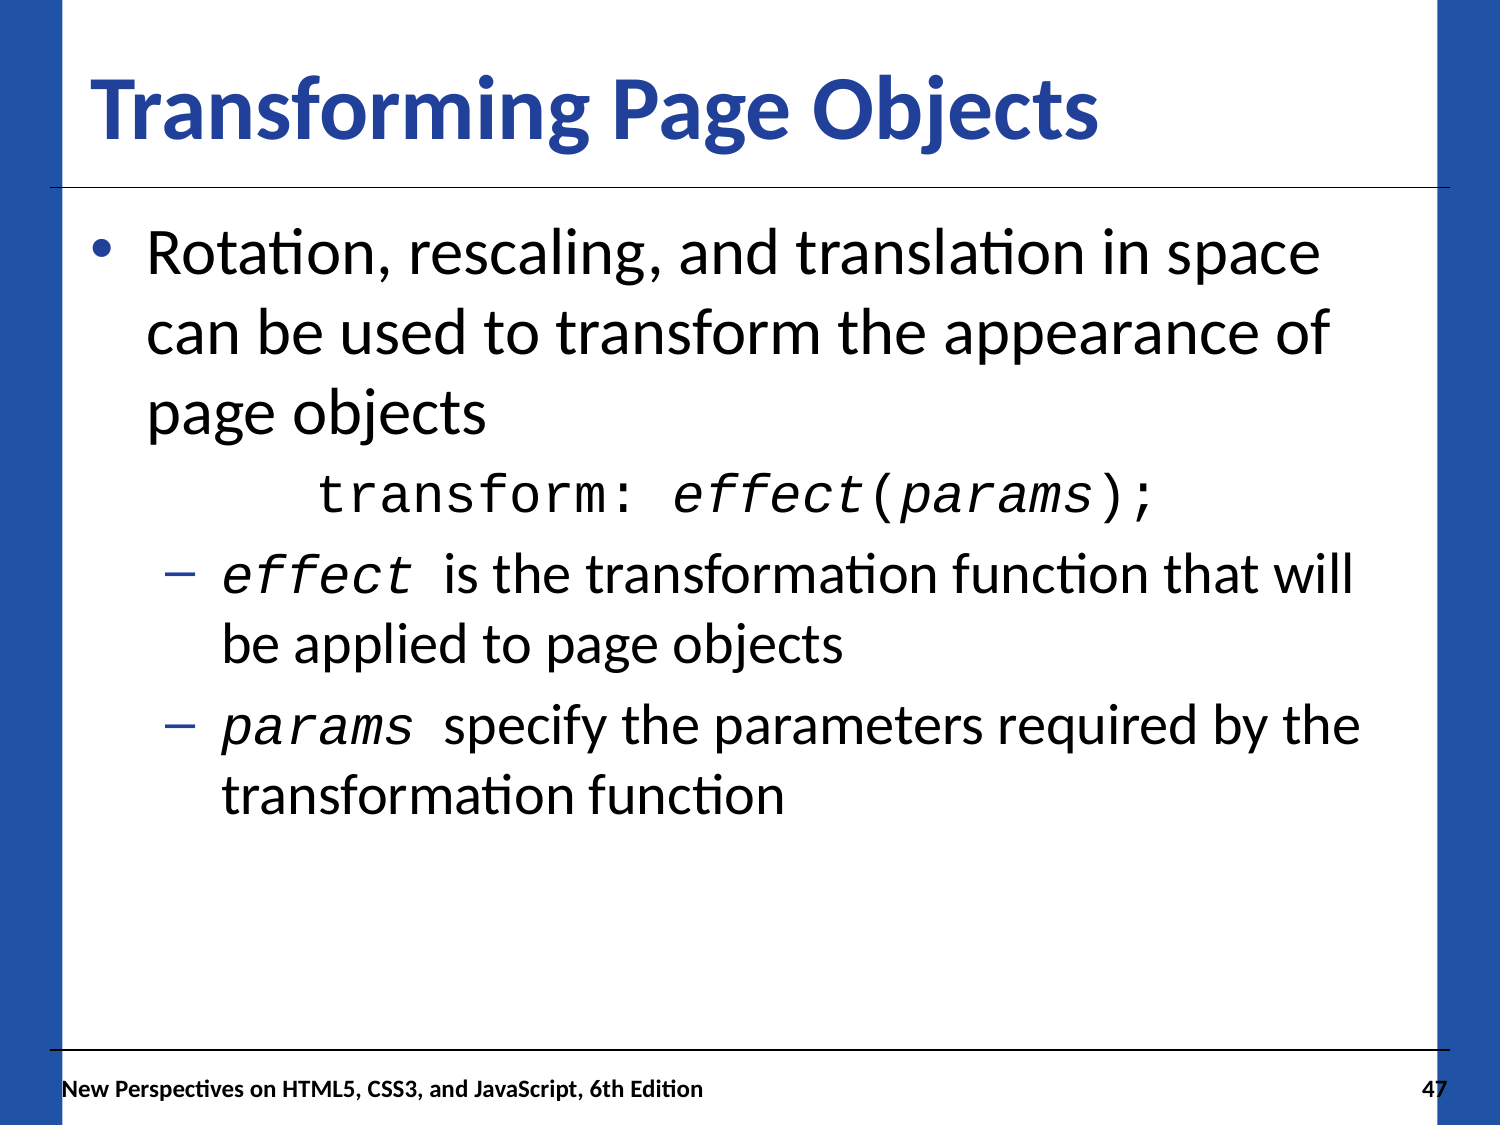

# Transforming Page Objects
Rotation, rescaling, and translation in space can be used to transform the appearance of page objects
	transform: effect(params);
effect is the transformation function that will be applied to page objects
params specify the parameters required by the transformation function
New Perspectives on HTML5, CSS3, and JavaScript, 6th Edition
47